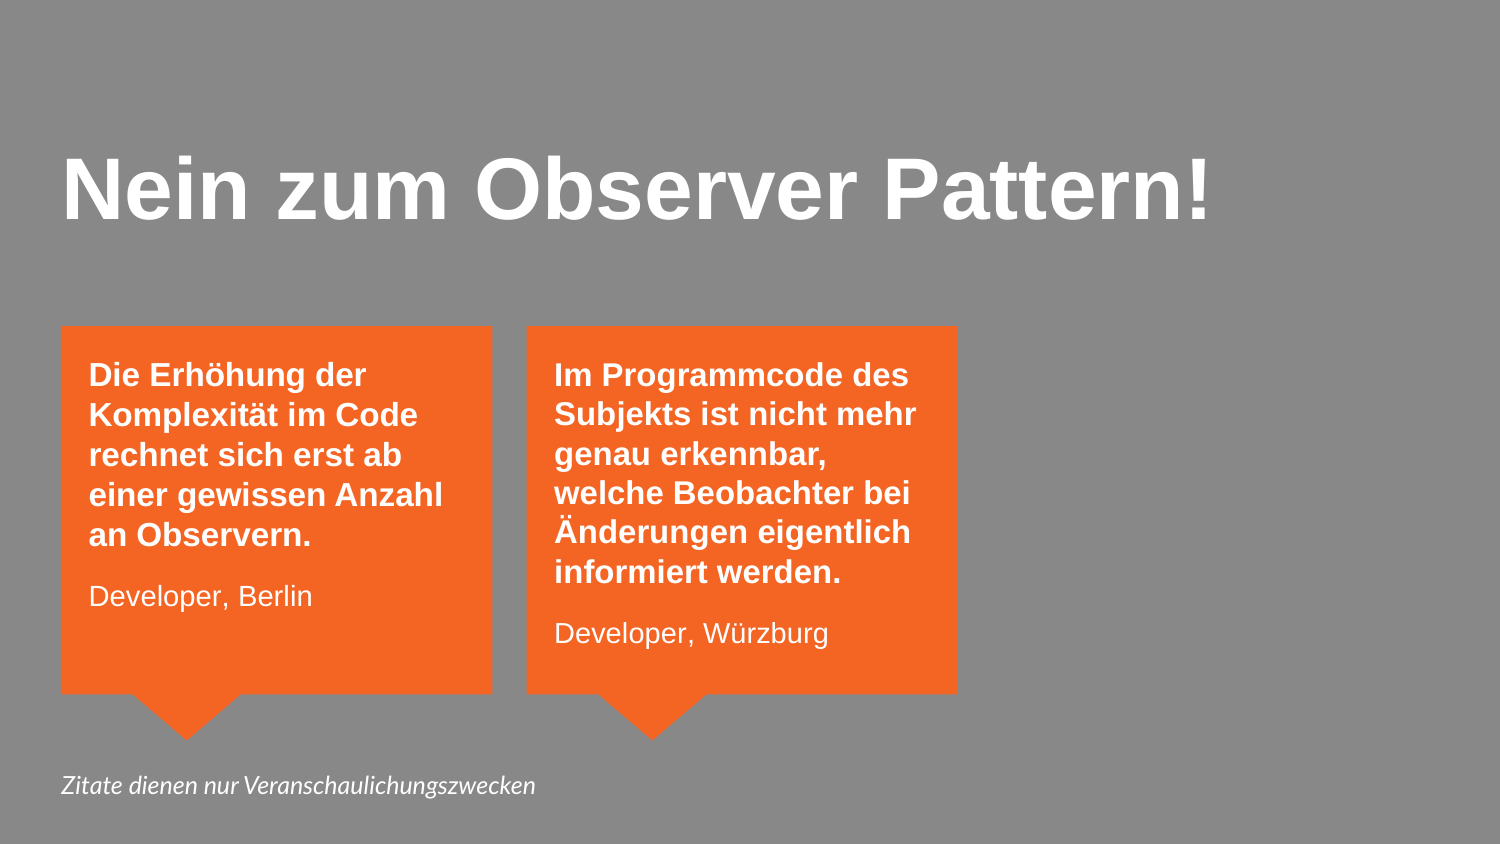

# Nein zum Observer Pattern!

Die Erhöhung der Komplexität im Code rechnet sich erst ab einer gewissen Anzahl an Observern.
Developer, Berlin
Im Programmcode des Subjekts ist nicht mehr genau erkennbar, welche Beobachter bei Änderungen eigentlich informiert werden.
Developer, Würzburg
Zitate dienen nur Veranschaulichungszwecken